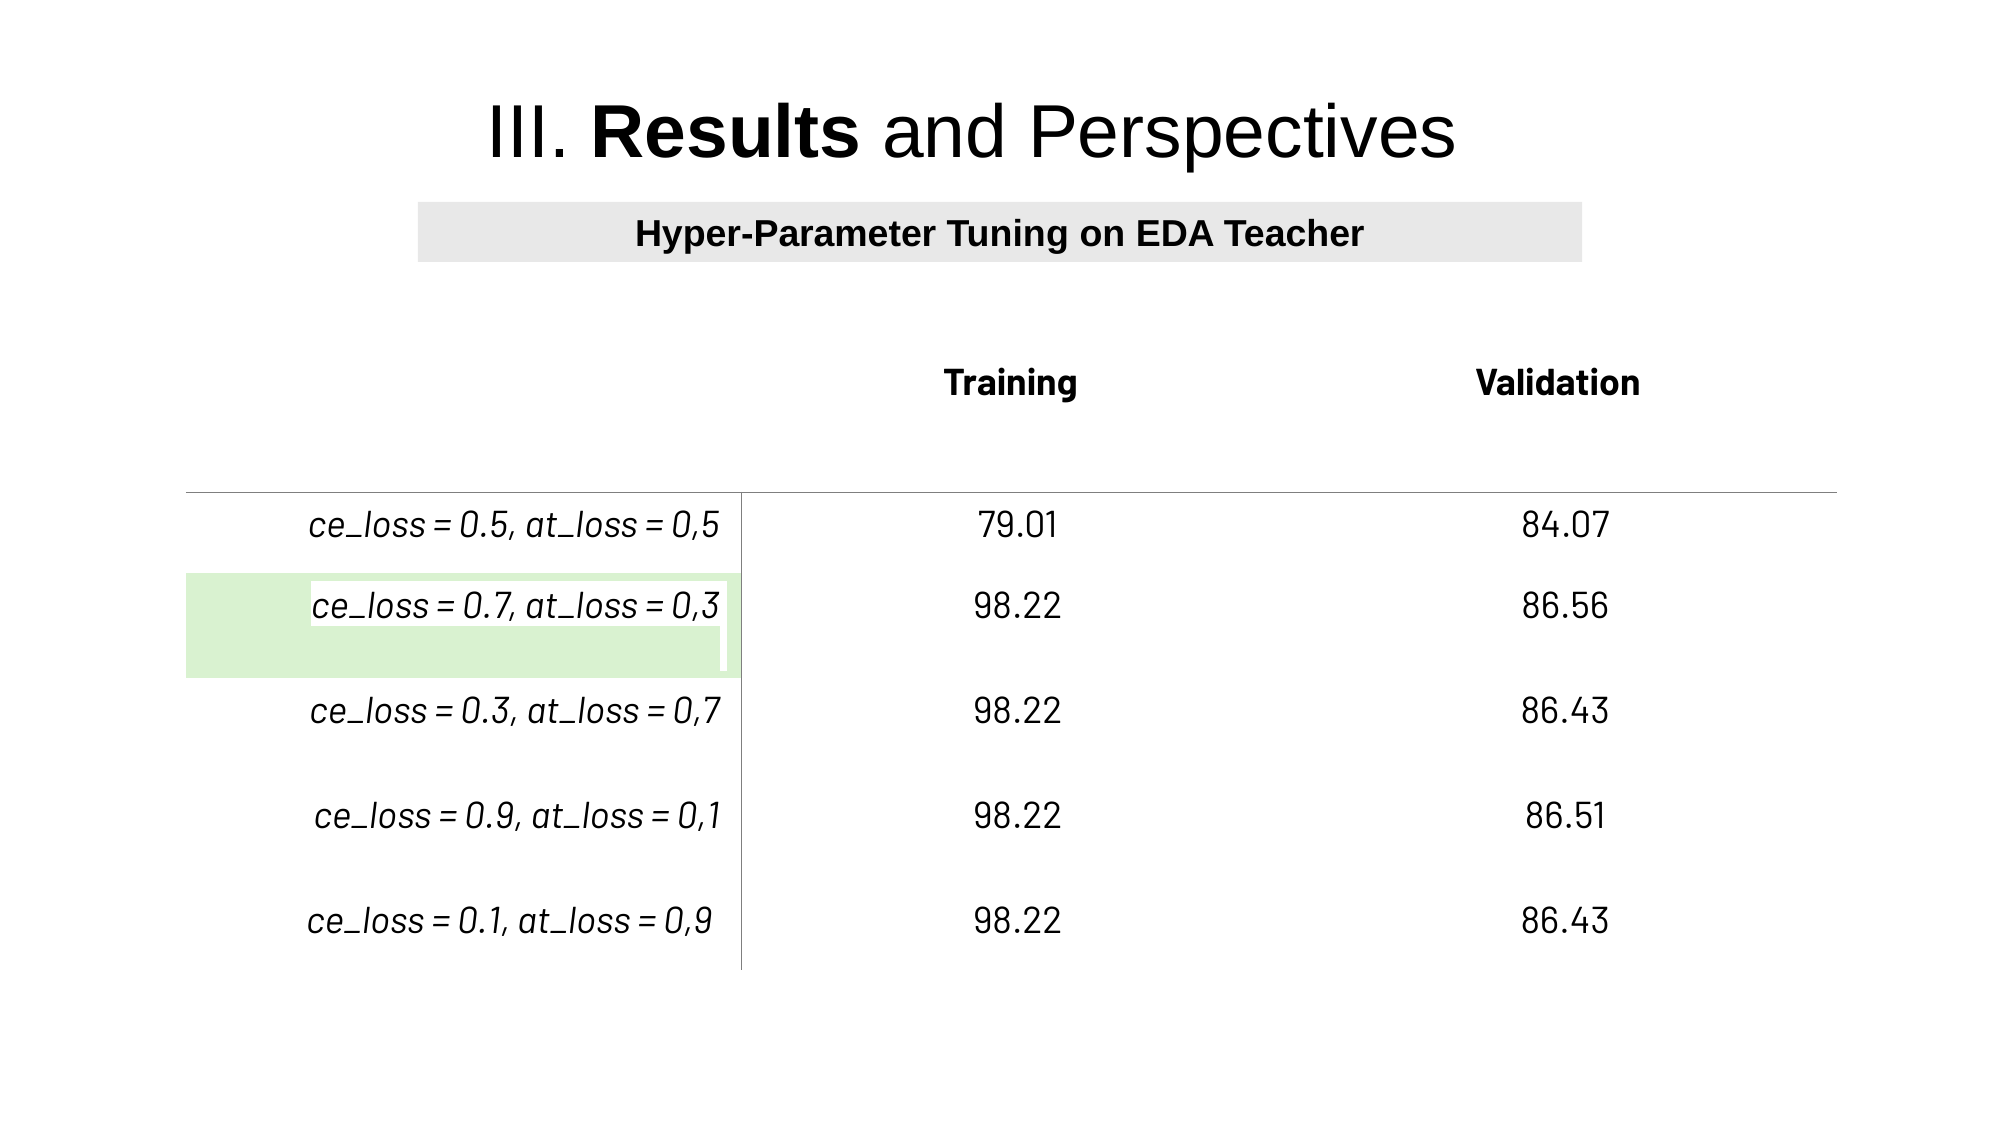

III. Results and Perspectives
Hyper-Parameter Tuning on EDA Teacher
|  | Training | Validation |
| --- | --- | --- |
| ce\_loss = 0.5, at\_loss = 0,5 | 79.01 | 84.07 |
| ce\_loss = 0.7, at\_loss = 0,3 | 98.22 | 86.56 |
| ce\_loss = 0.3, at\_loss = 0,7 | 98.22 | 86.43 |
| ce\_loss = 0.9, at\_loss = 0,1 | 98.22 | 86.51 |
| ce\_loss = 0.1, at\_loss = 0,9 | 98.22 | 86.43 |